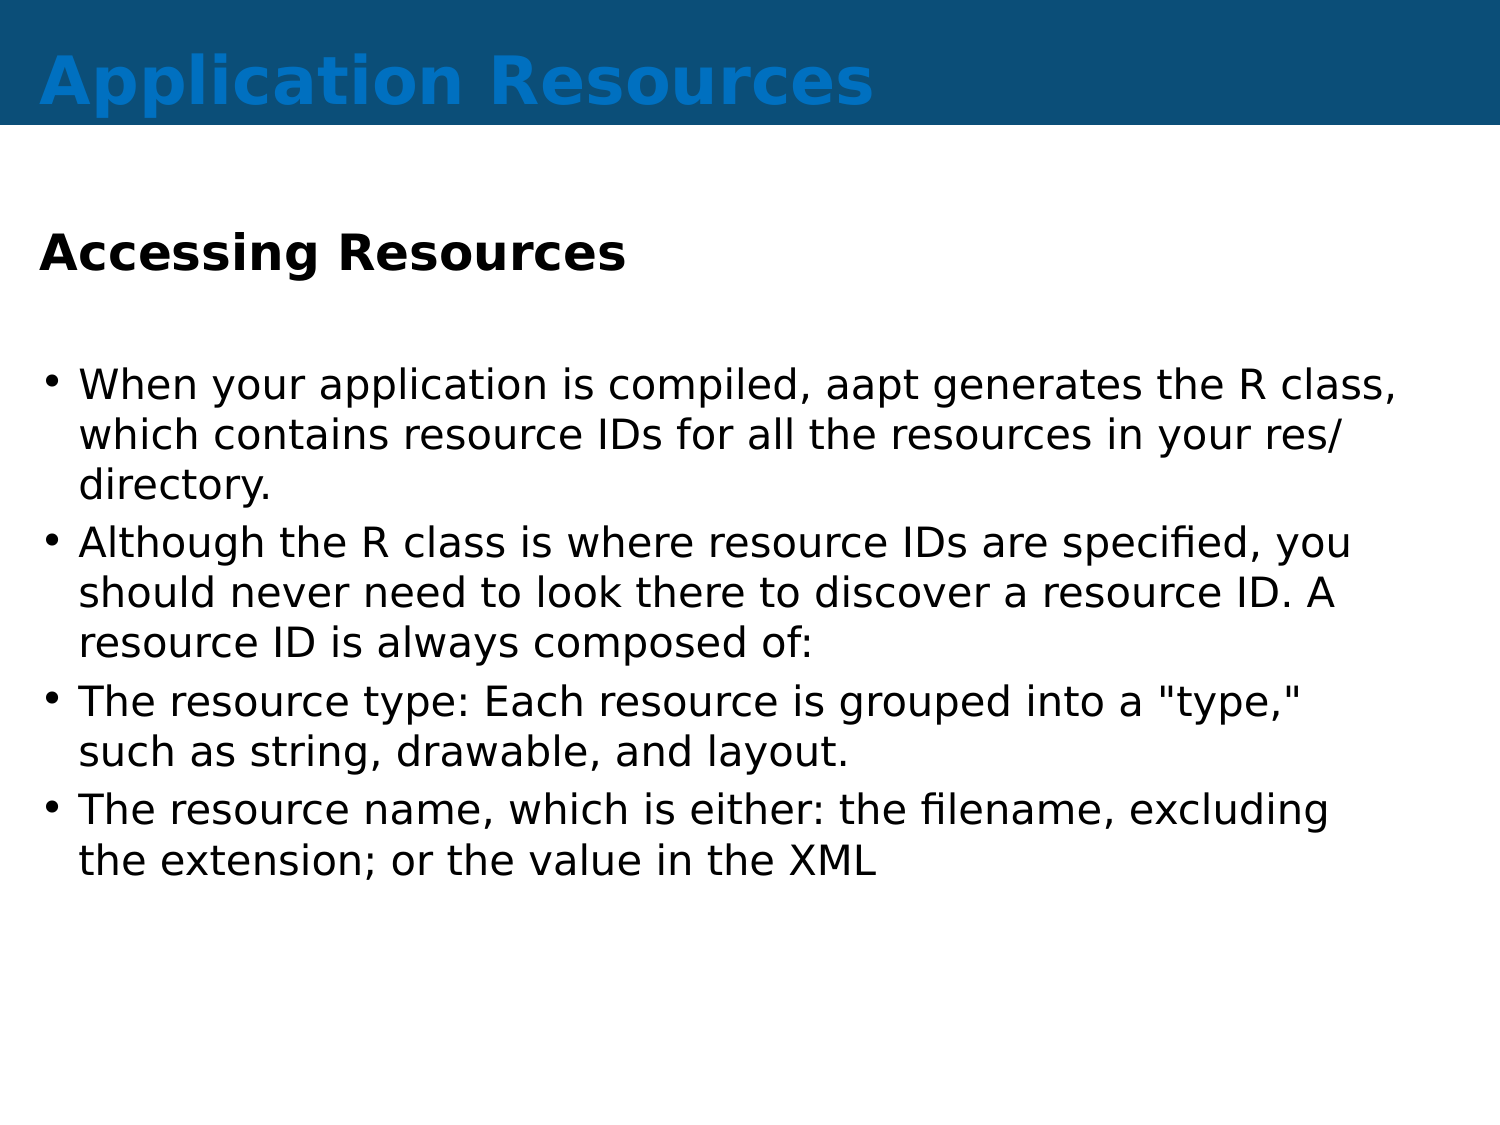

# Application Resources
Accessing Resources
When your application is compiled, aapt generates the R class, which contains resource IDs for all the resources in your res/ directory.
Although the R class is where resource IDs are specified, you should never need to look there to discover a resource ID. A resource ID is always composed of:
The resource type: Each resource is grouped into a "type," such as string, drawable, and layout.
The resource name, which is either: the filename, excluding the extension; or the value in the XML